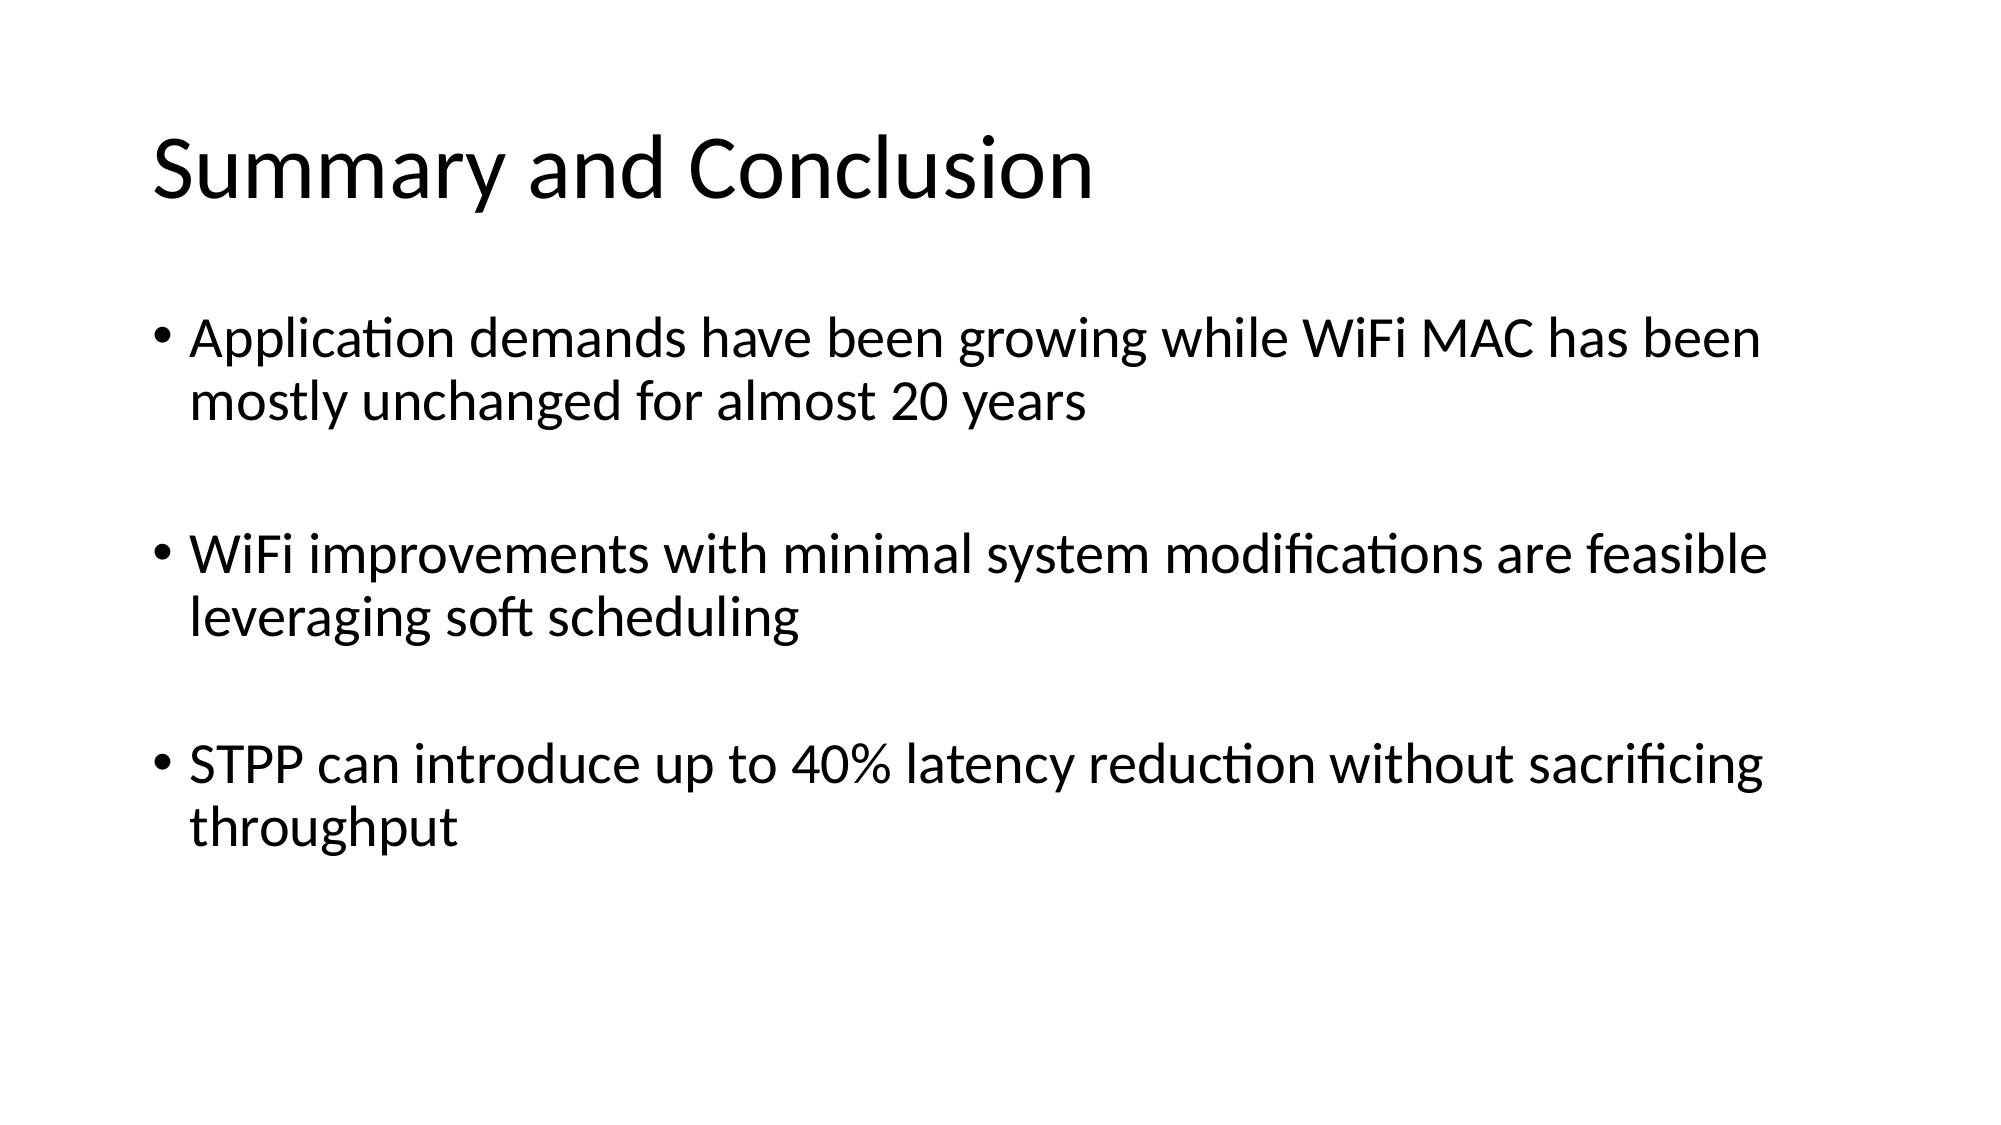

# Summary and Conclusion
Application demands have been growing while WiFi MAC has been mostly unchanged for almost 20 years
WiFi improvements with minimal system modifications are feasible leveraging soft scheduling
STPP can introduce up to 40% latency reduction without sacrificing throughput